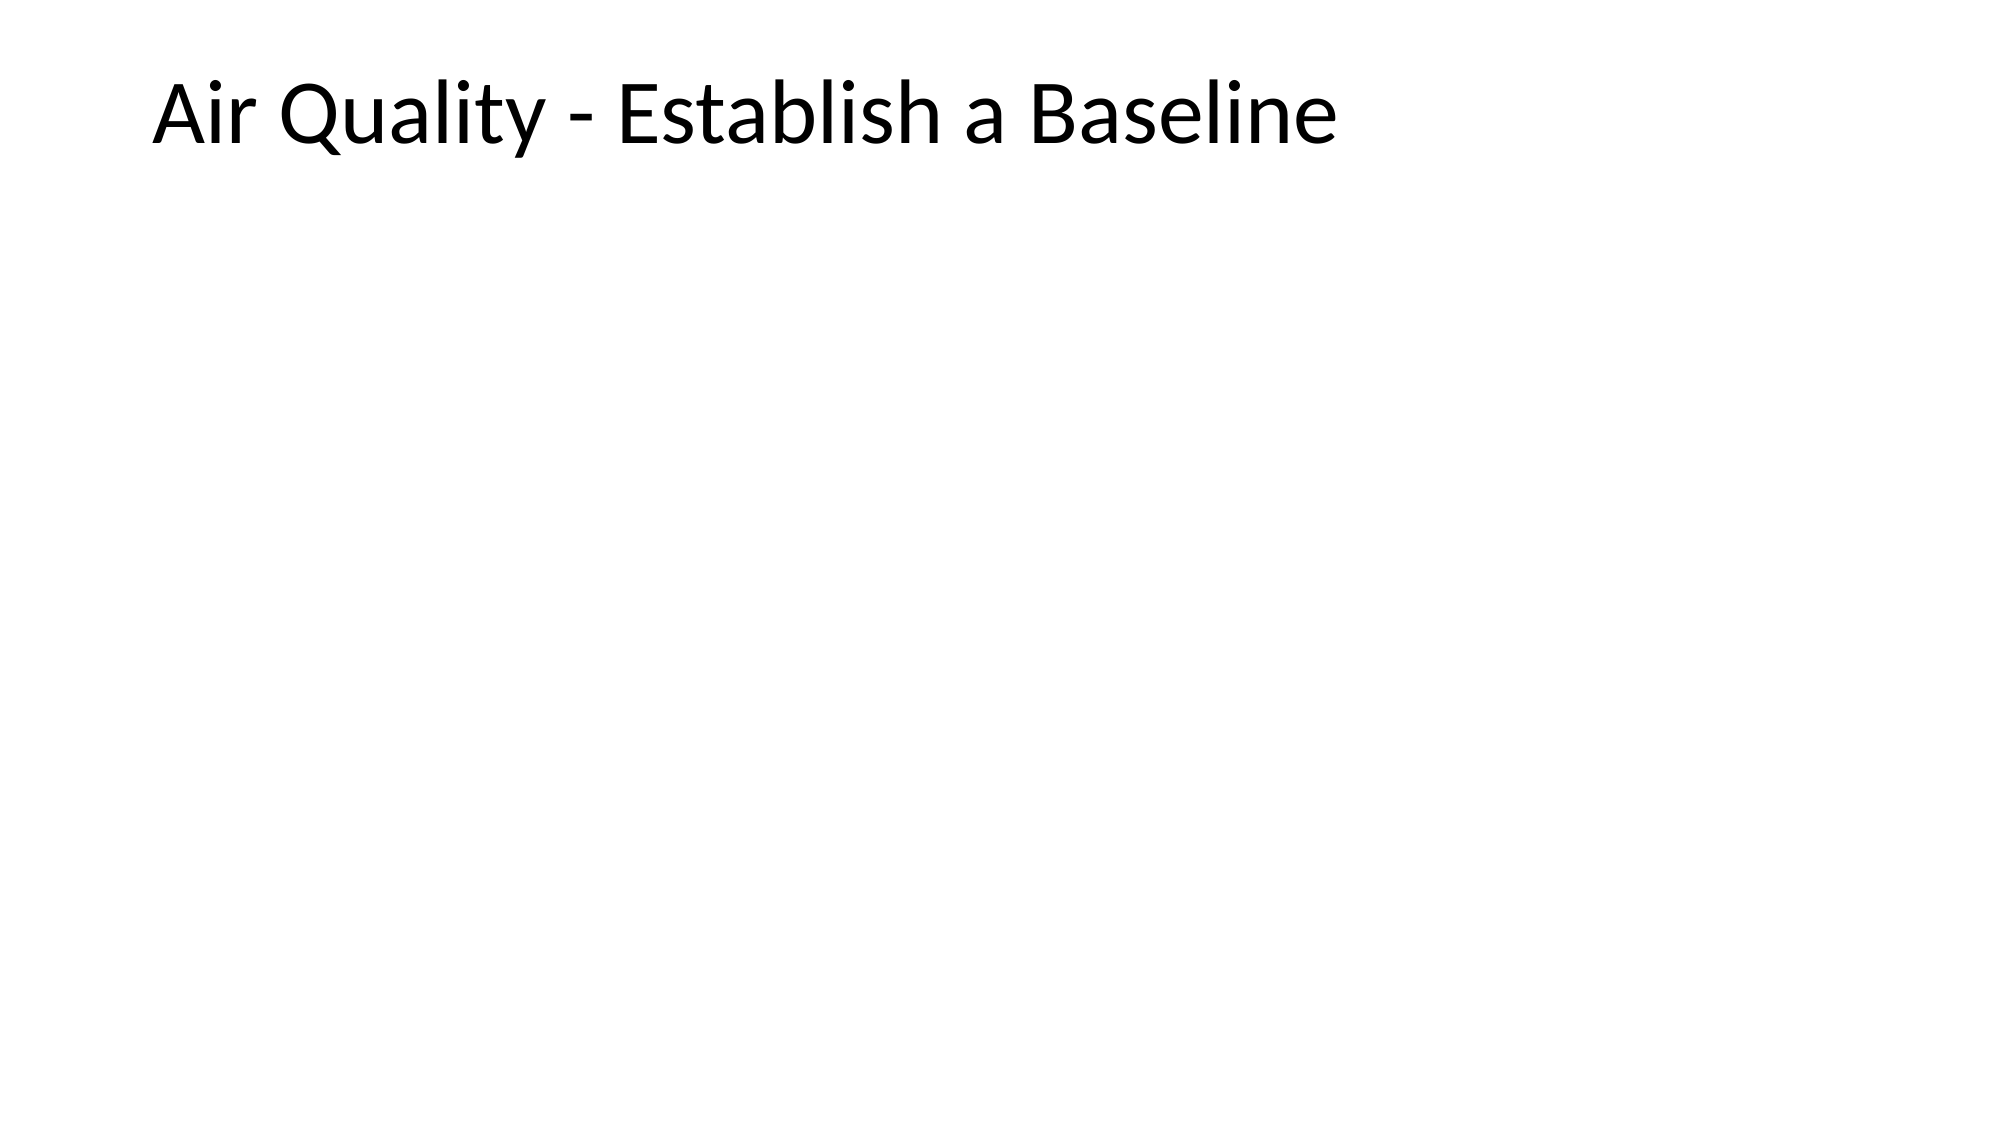

# Air Quality - Establish a Baseline